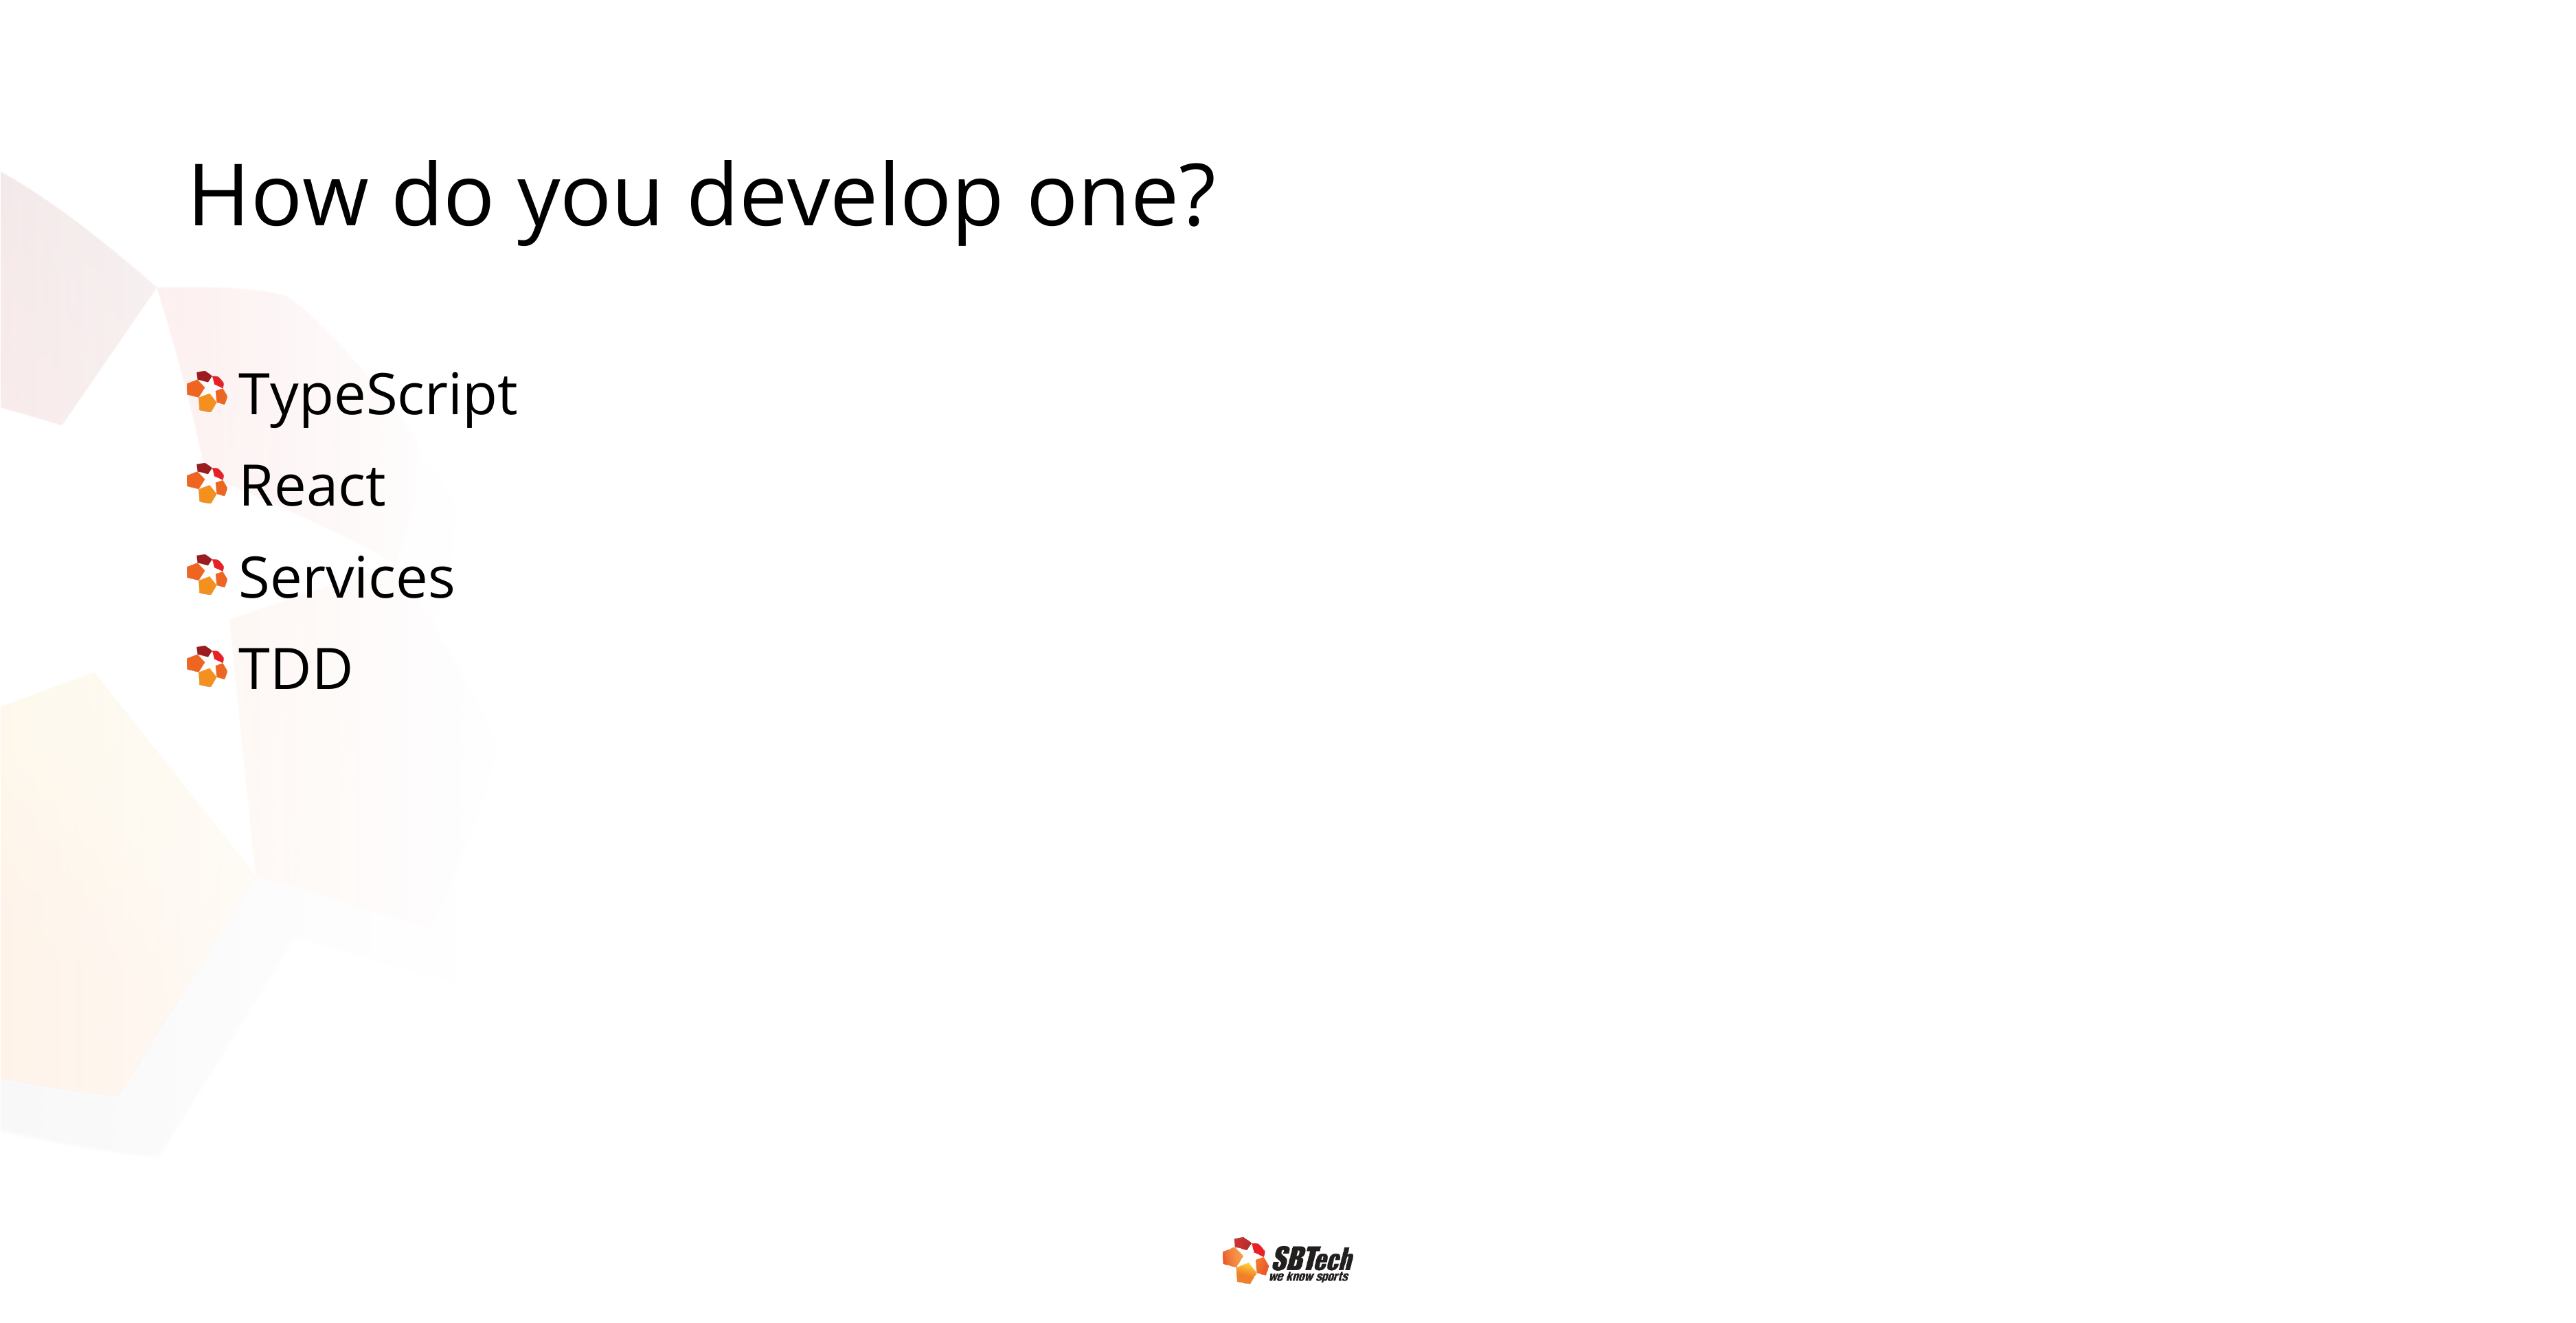

# How do you develop one?
TypeScript
React
Services
TDD